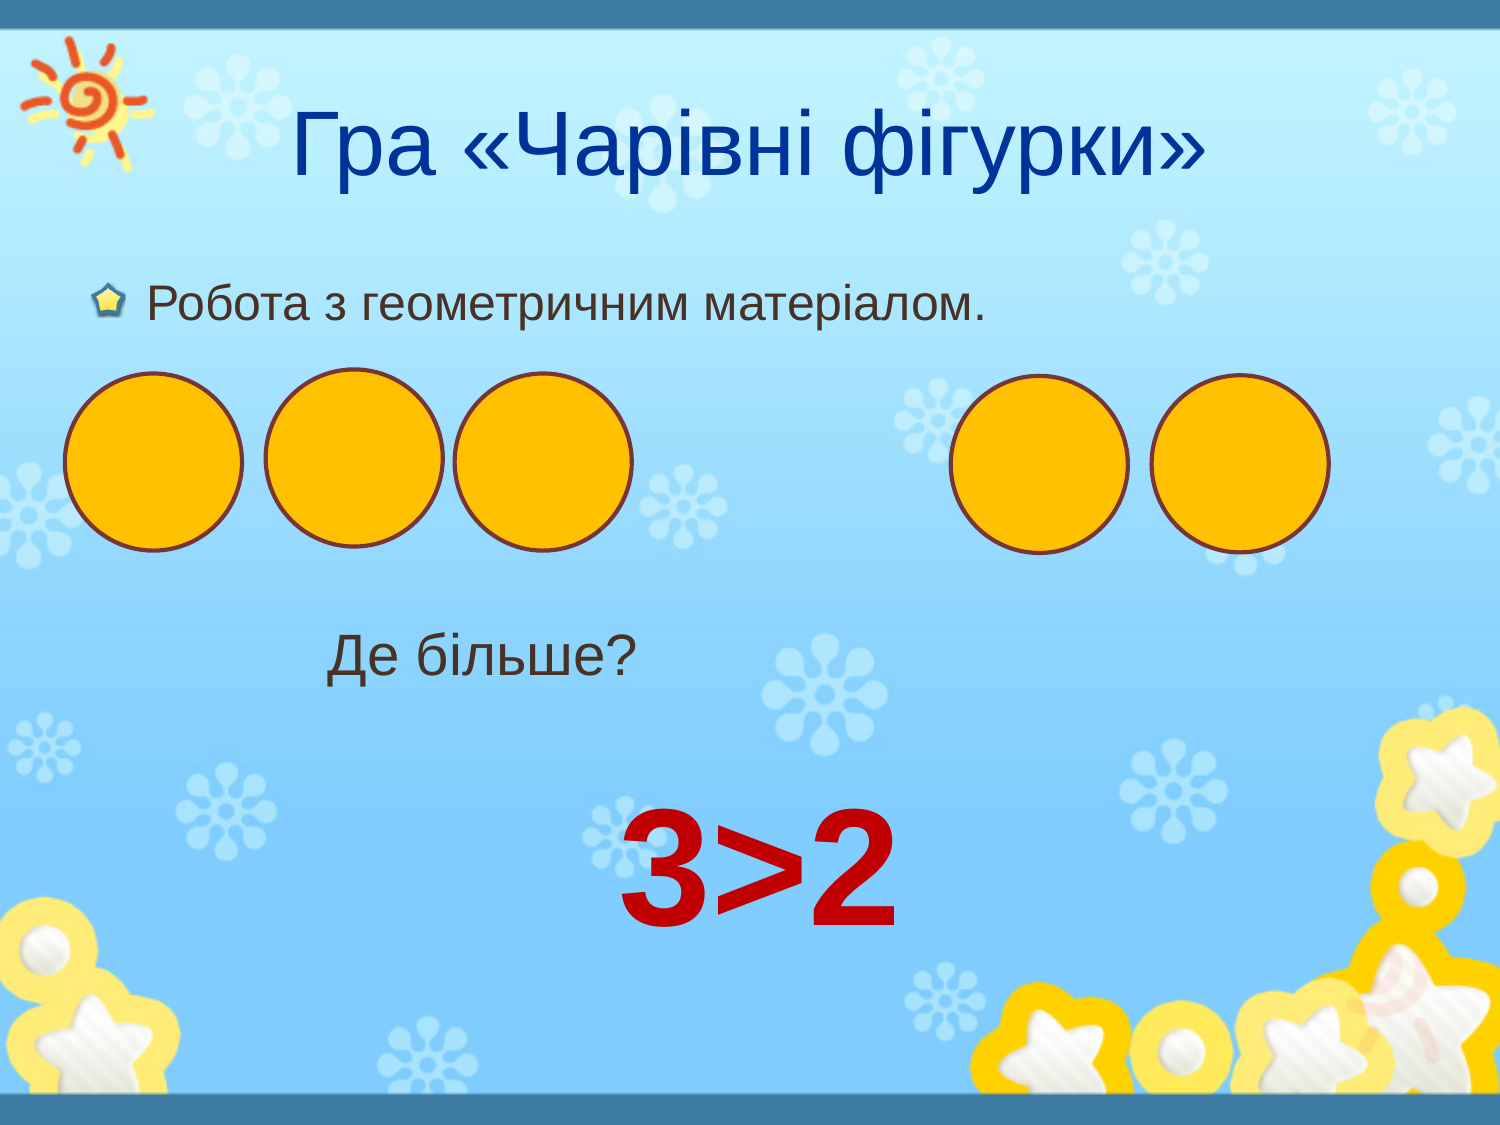

# Гра «Чарівні фігурки»
Робота з геометричним матеріалом.

Де більше?
3>2